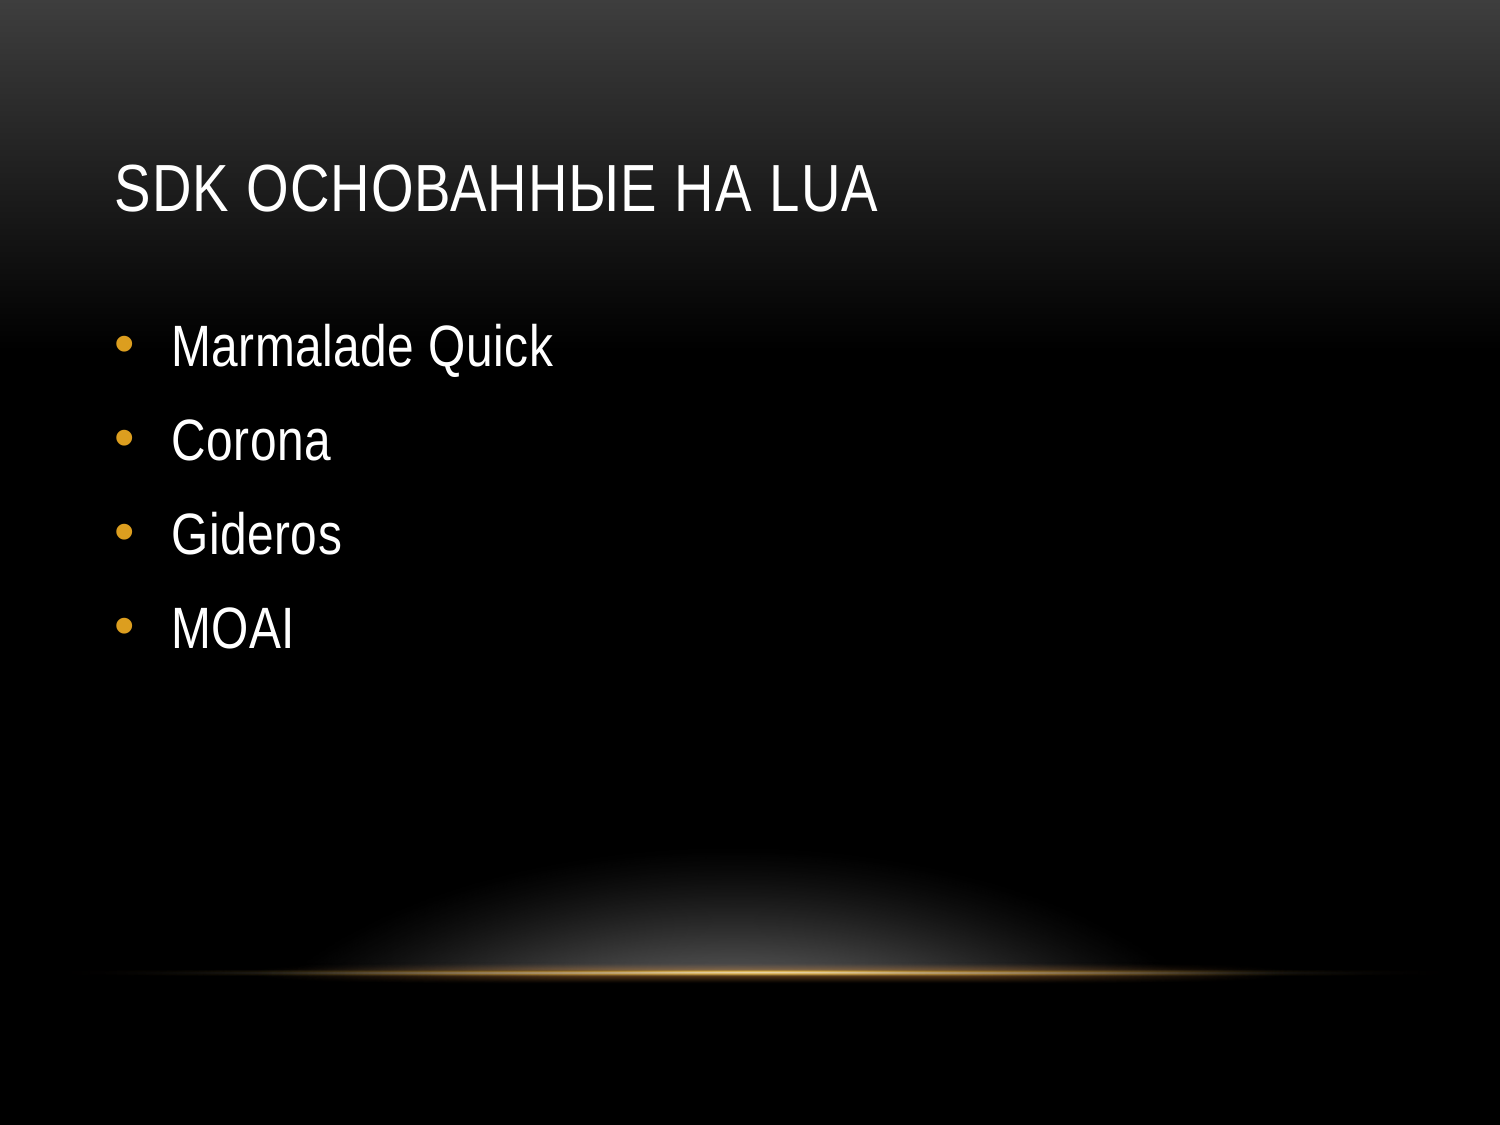

# SDK основанные на Lua
Marmalade Quick
Corona
Gideros
MOAI